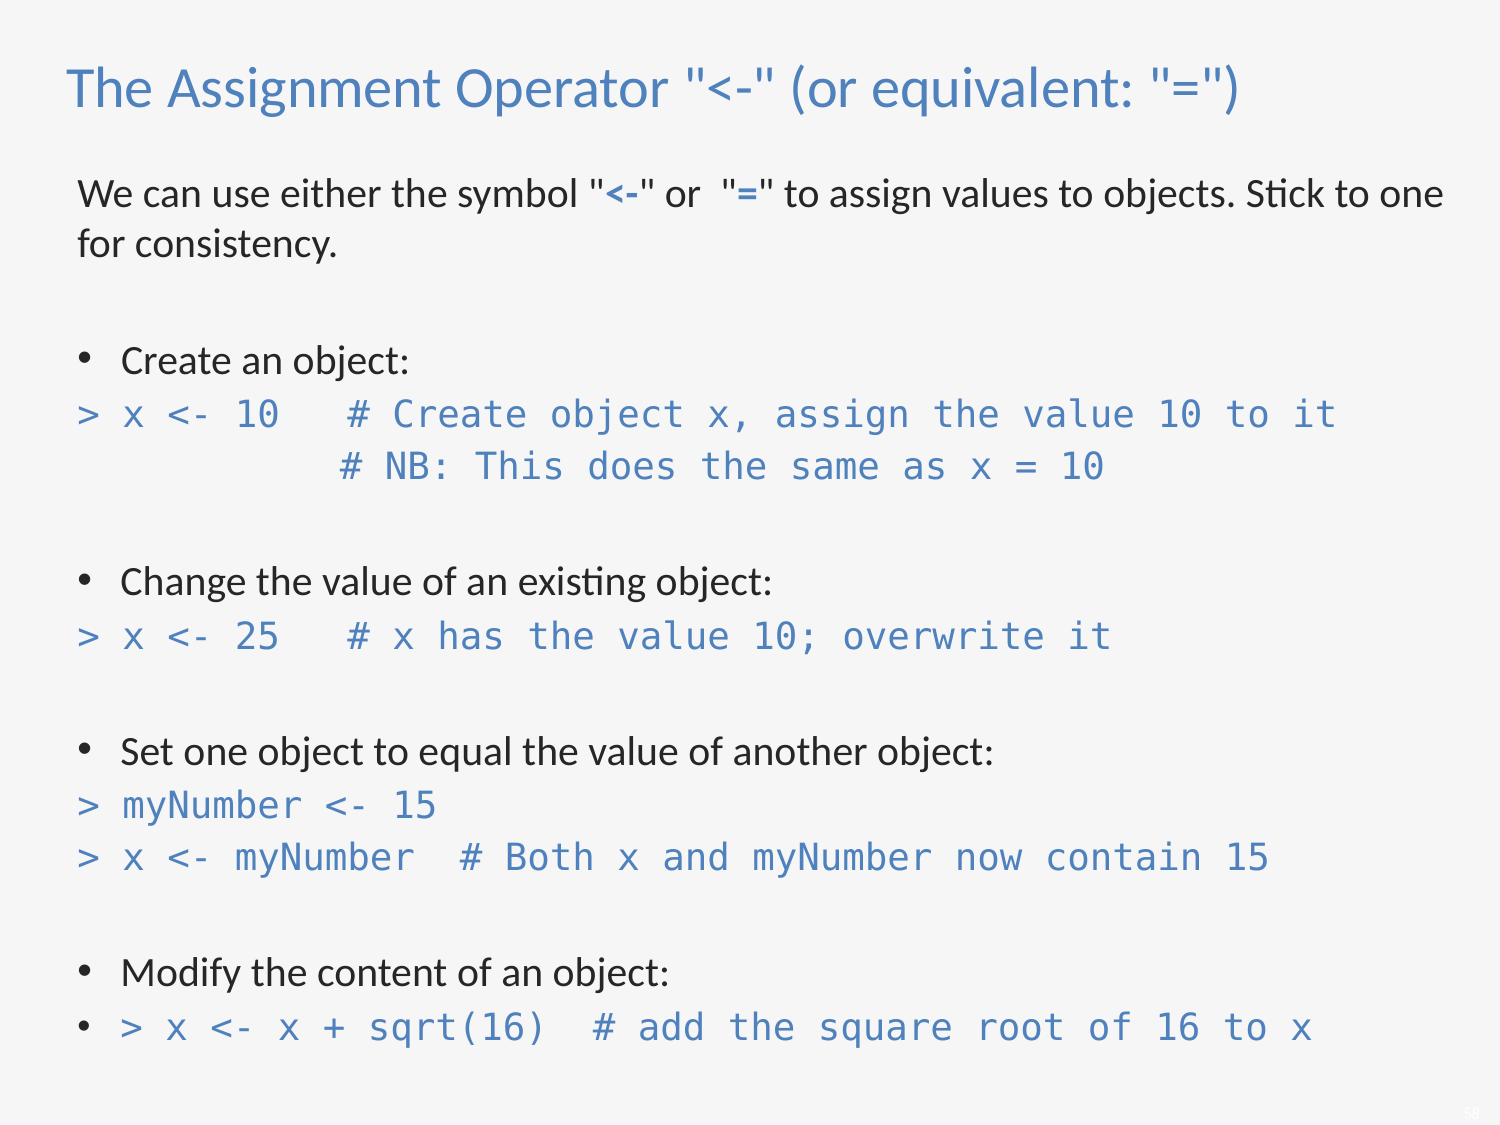

# The Assignment Operator "<-" (or equivalent: "=")
We can use either the symbol "<-" or  "=" to assign values to objects. Stick to one for consistency.

Create an object:
> x <- 10   # Create object x, assign the value 10 to it
	     # NB: This does the same as x = 10

Change the value of an existing object:
> x <- 25   # x has the value 10; overwrite it

Set one object to equal the value of another object:
> myNumber <- 15
> x <- myNumber  # Both x and myNumber now contain 15

Modify the content of an object:
> x <- x + sqrt(16)  # add the square root of 16 to x